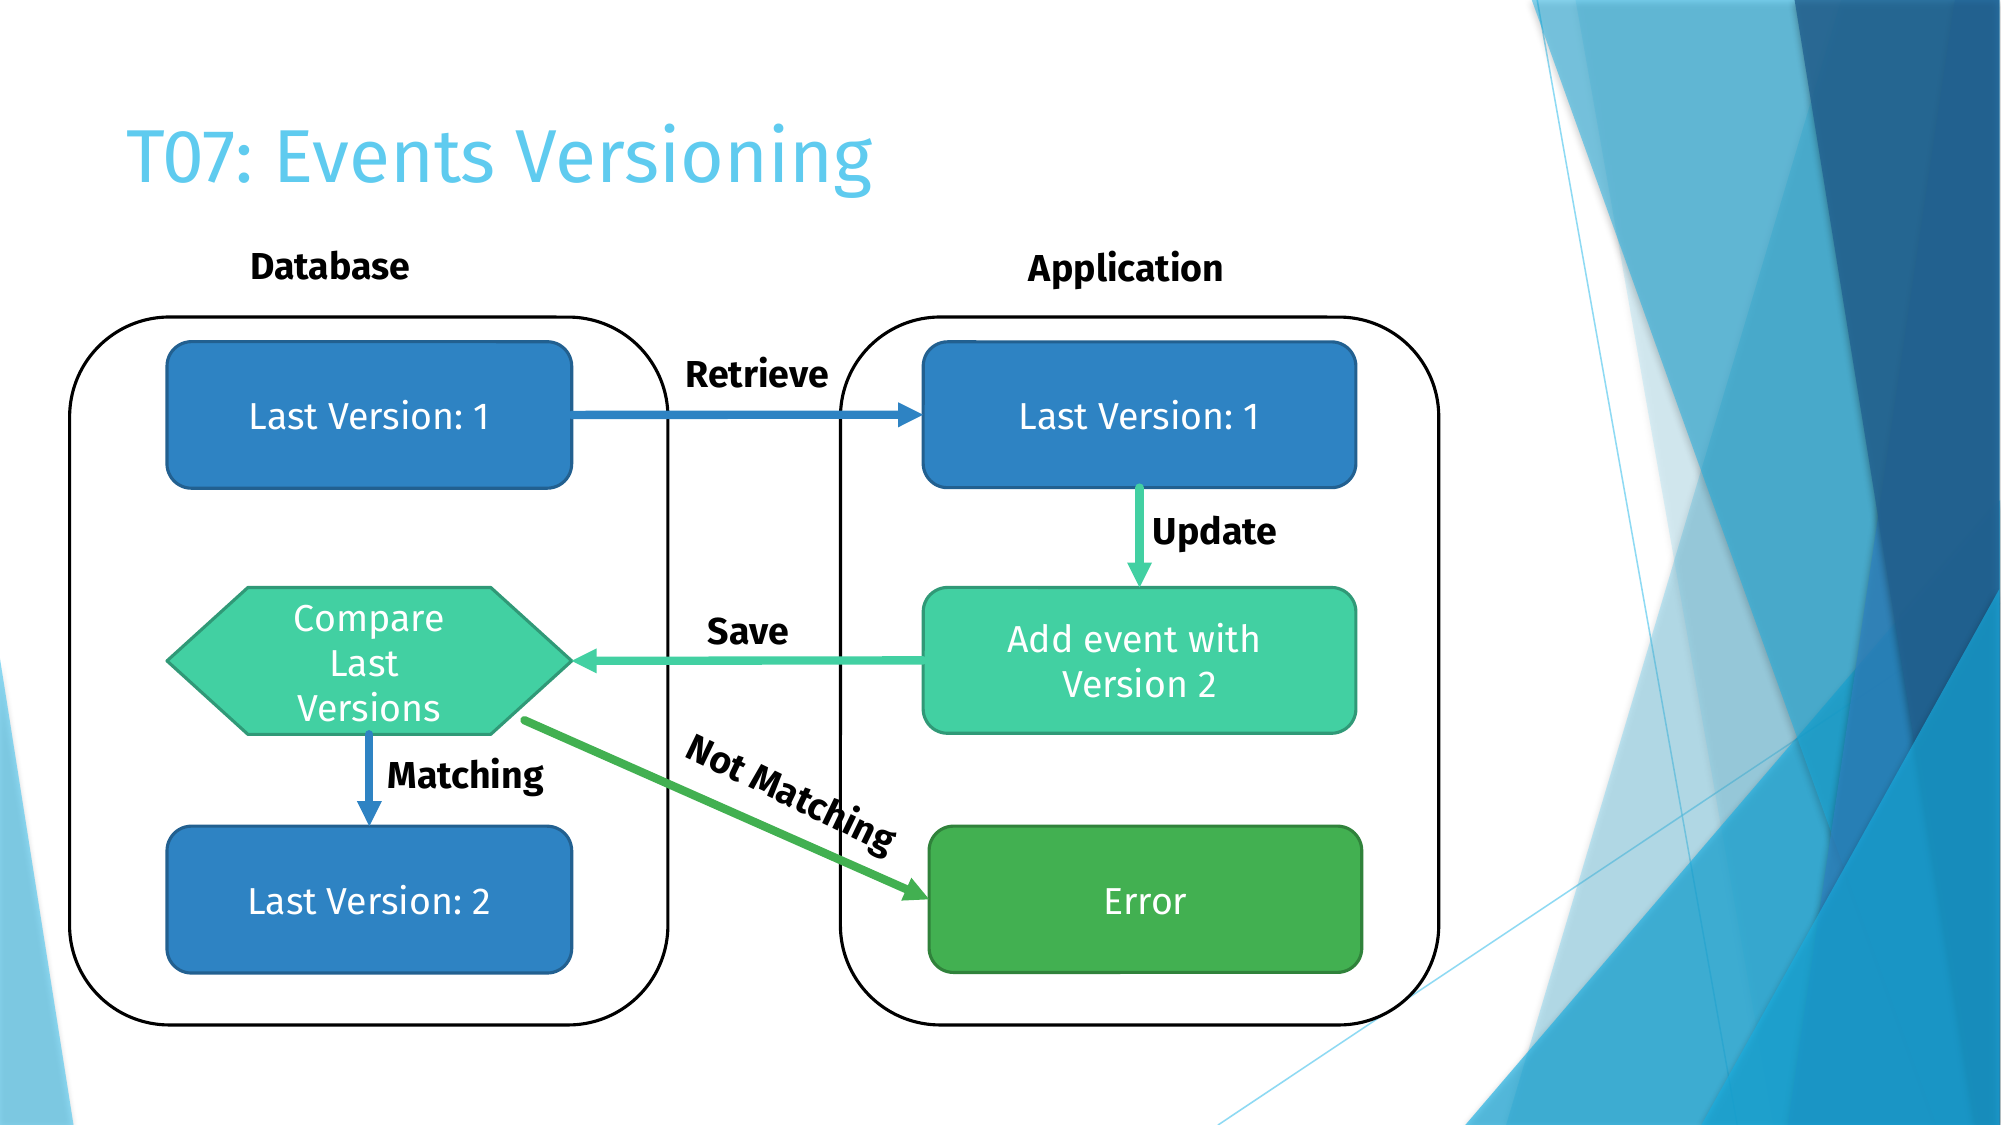

# T07: Events Versioning
Database
Application

Last Version: 1
Last Version: 1
Add event with  Version 2
Compare Last  Versions
Last Version: 2
Error
Retrieve
Update
Save
Matching
Not Matching